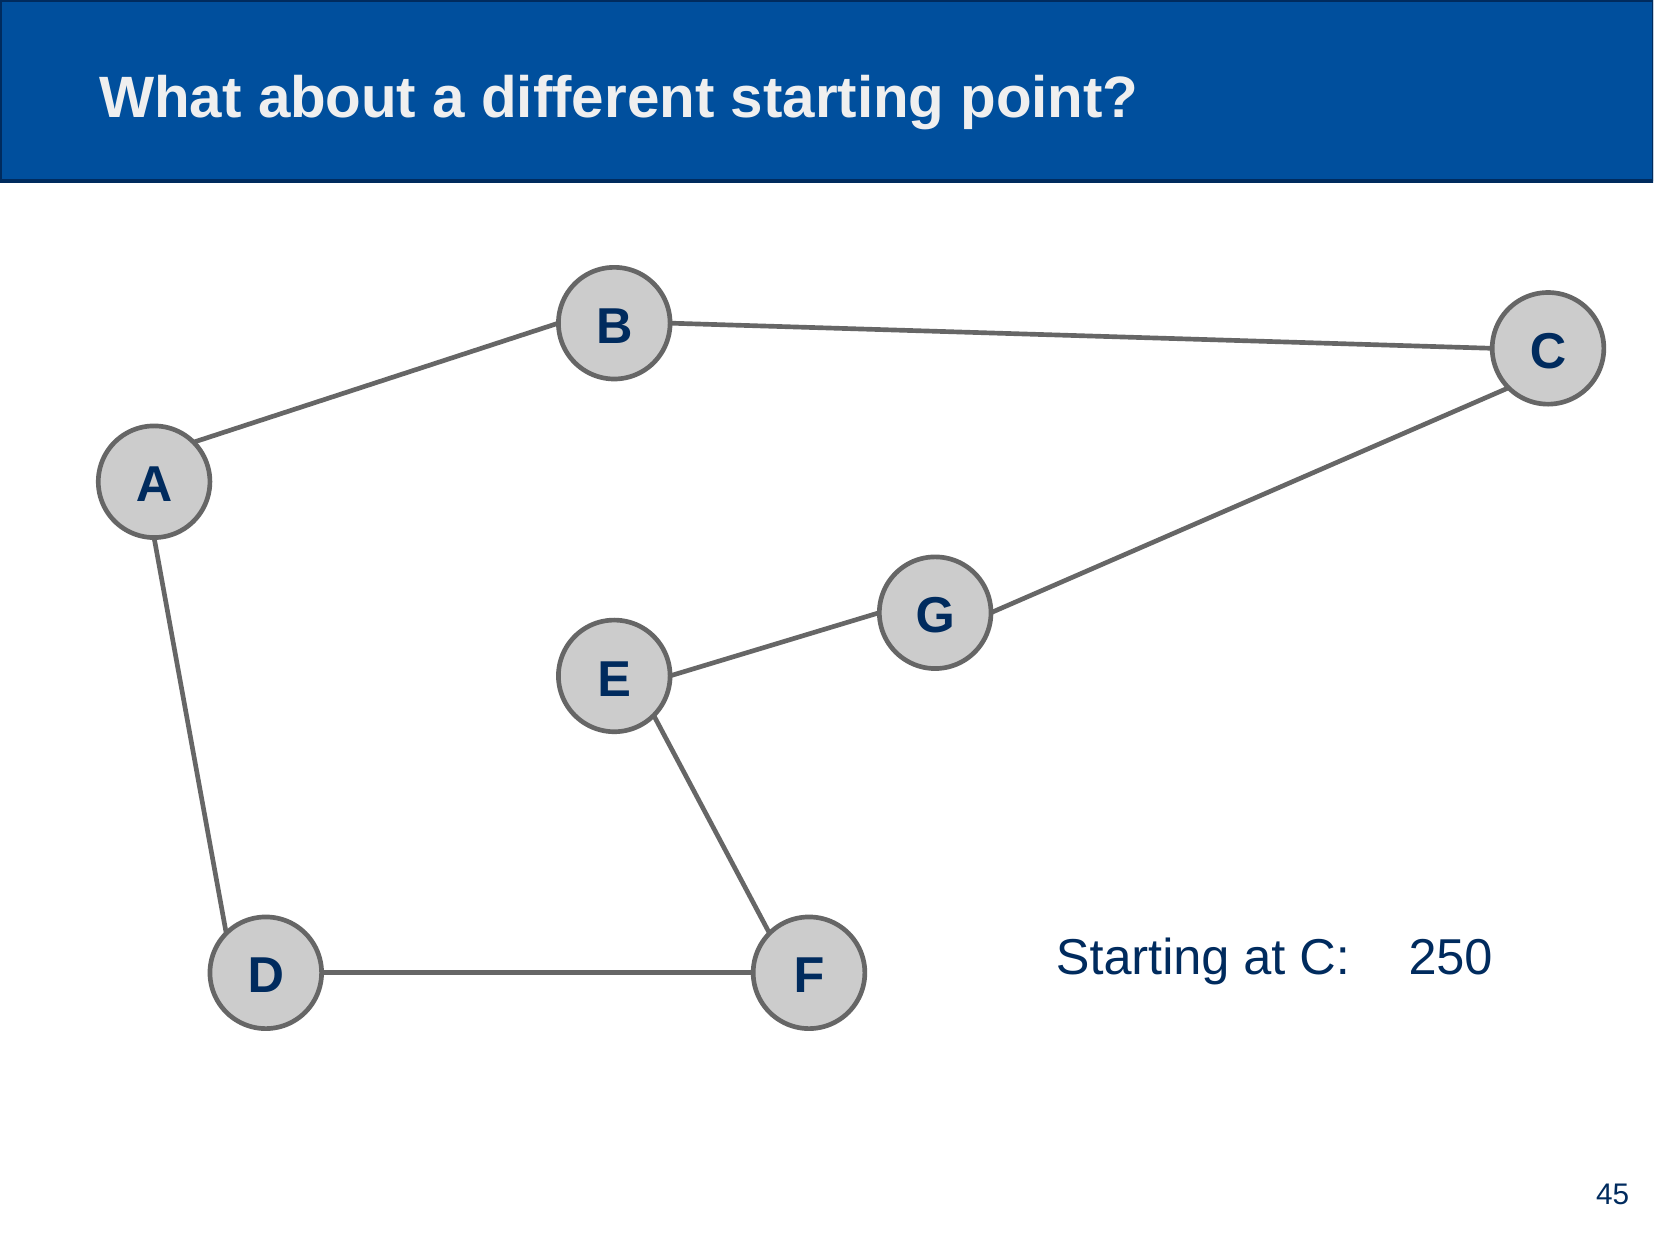

# What about a different starting point?
B
C
A
G
E
Starting at C:
250
D
F
45